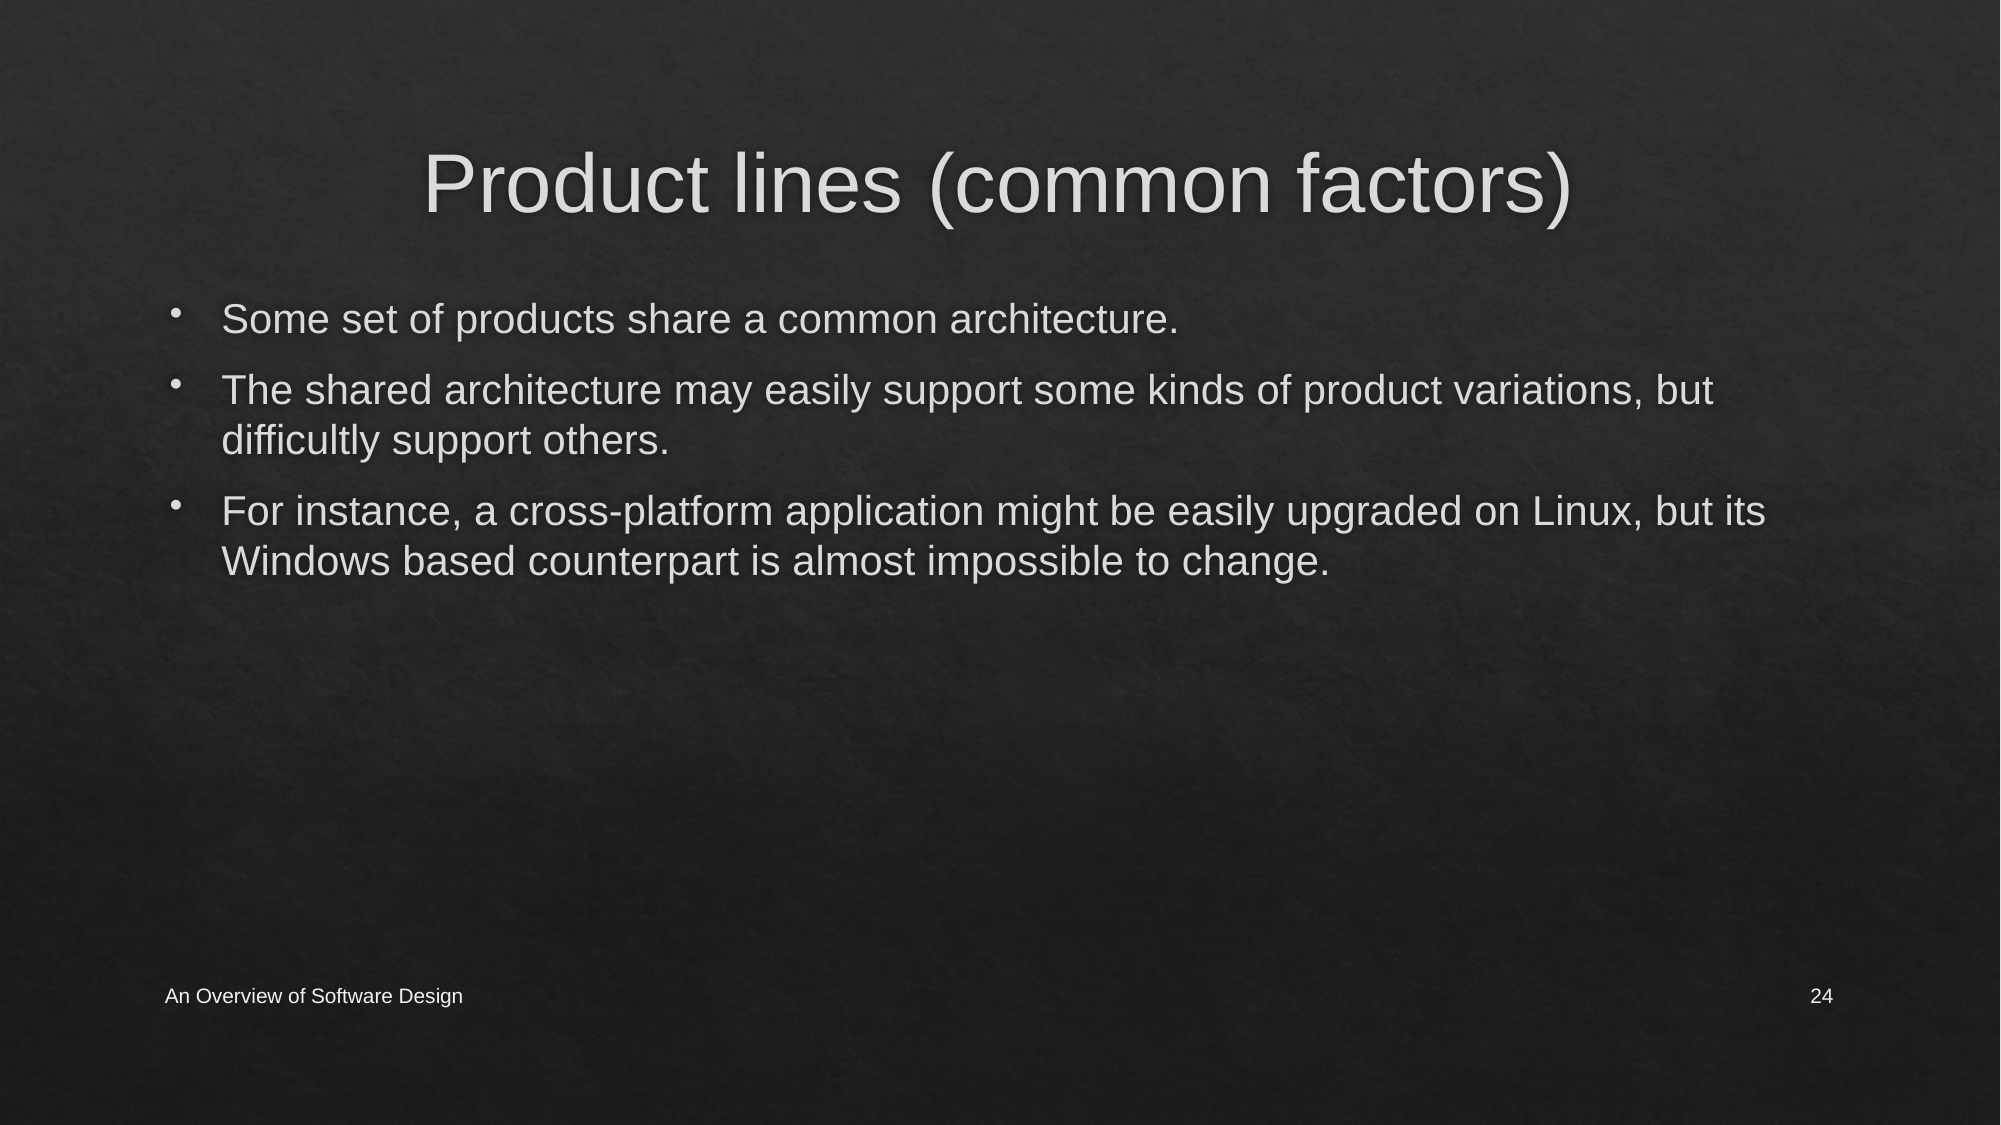

# Product lines (common factors)
Some set of products share a common architecture.
The shared architecture may easily support some kinds of product variations, but difficultly support others.
For instance, a cross-platform application might be easily upgraded on Linux, but its Windows based counterpart is almost impossible to change.
An Overview of Software Design
24